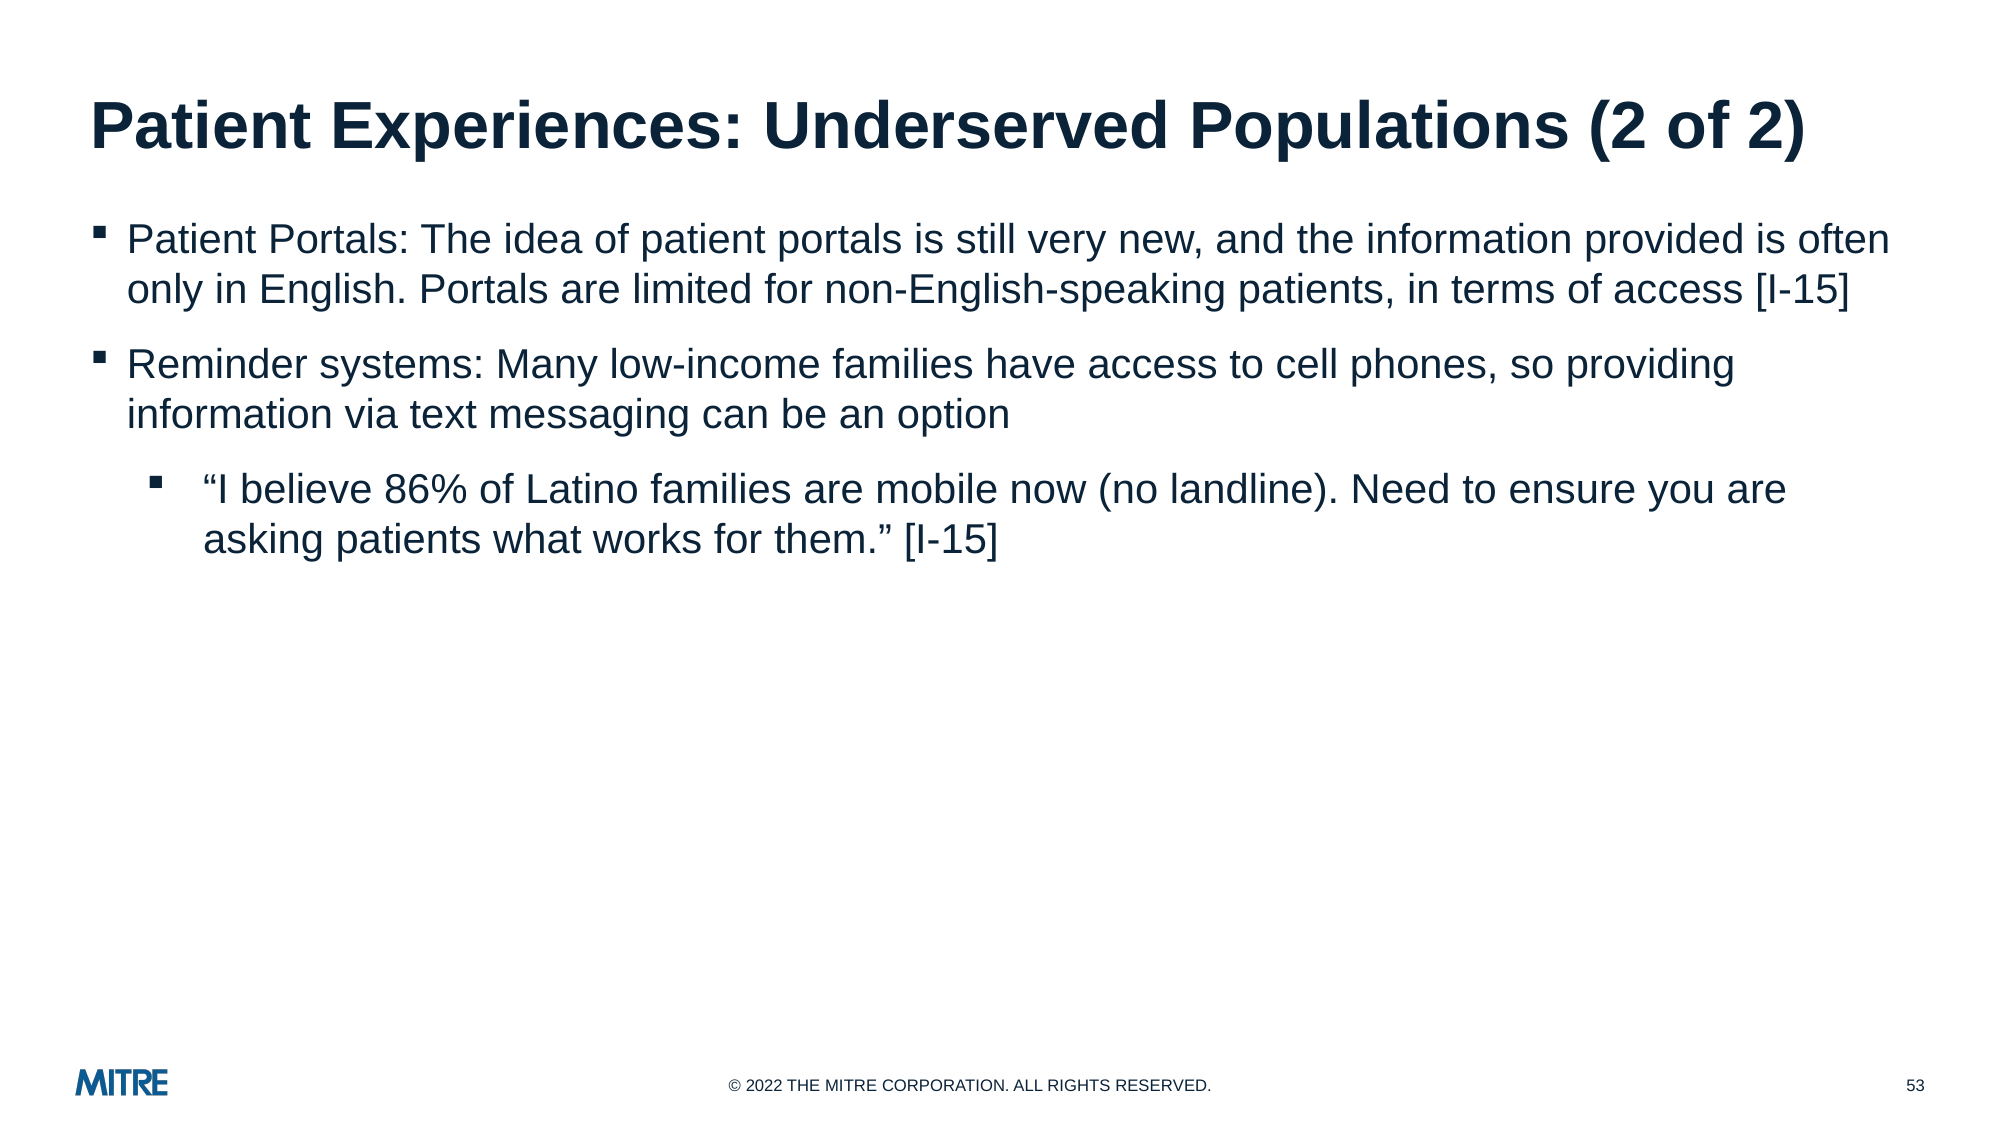

# Patient Experiences: Underserved Populations (2 of 2)
Patient Portals: The idea of patient portals is still very new, and the information provided is often only in English. Portals are limited for non-English-speaking patients, in terms of access [I-15]
Reminder systems: Many low-income families have access to cell phones, so providing information via text messaging can be an option
“I believe 86% of Latino families are mobile now (no landline). Need to ensure you are asking patients what works for them.” [I-15]

53